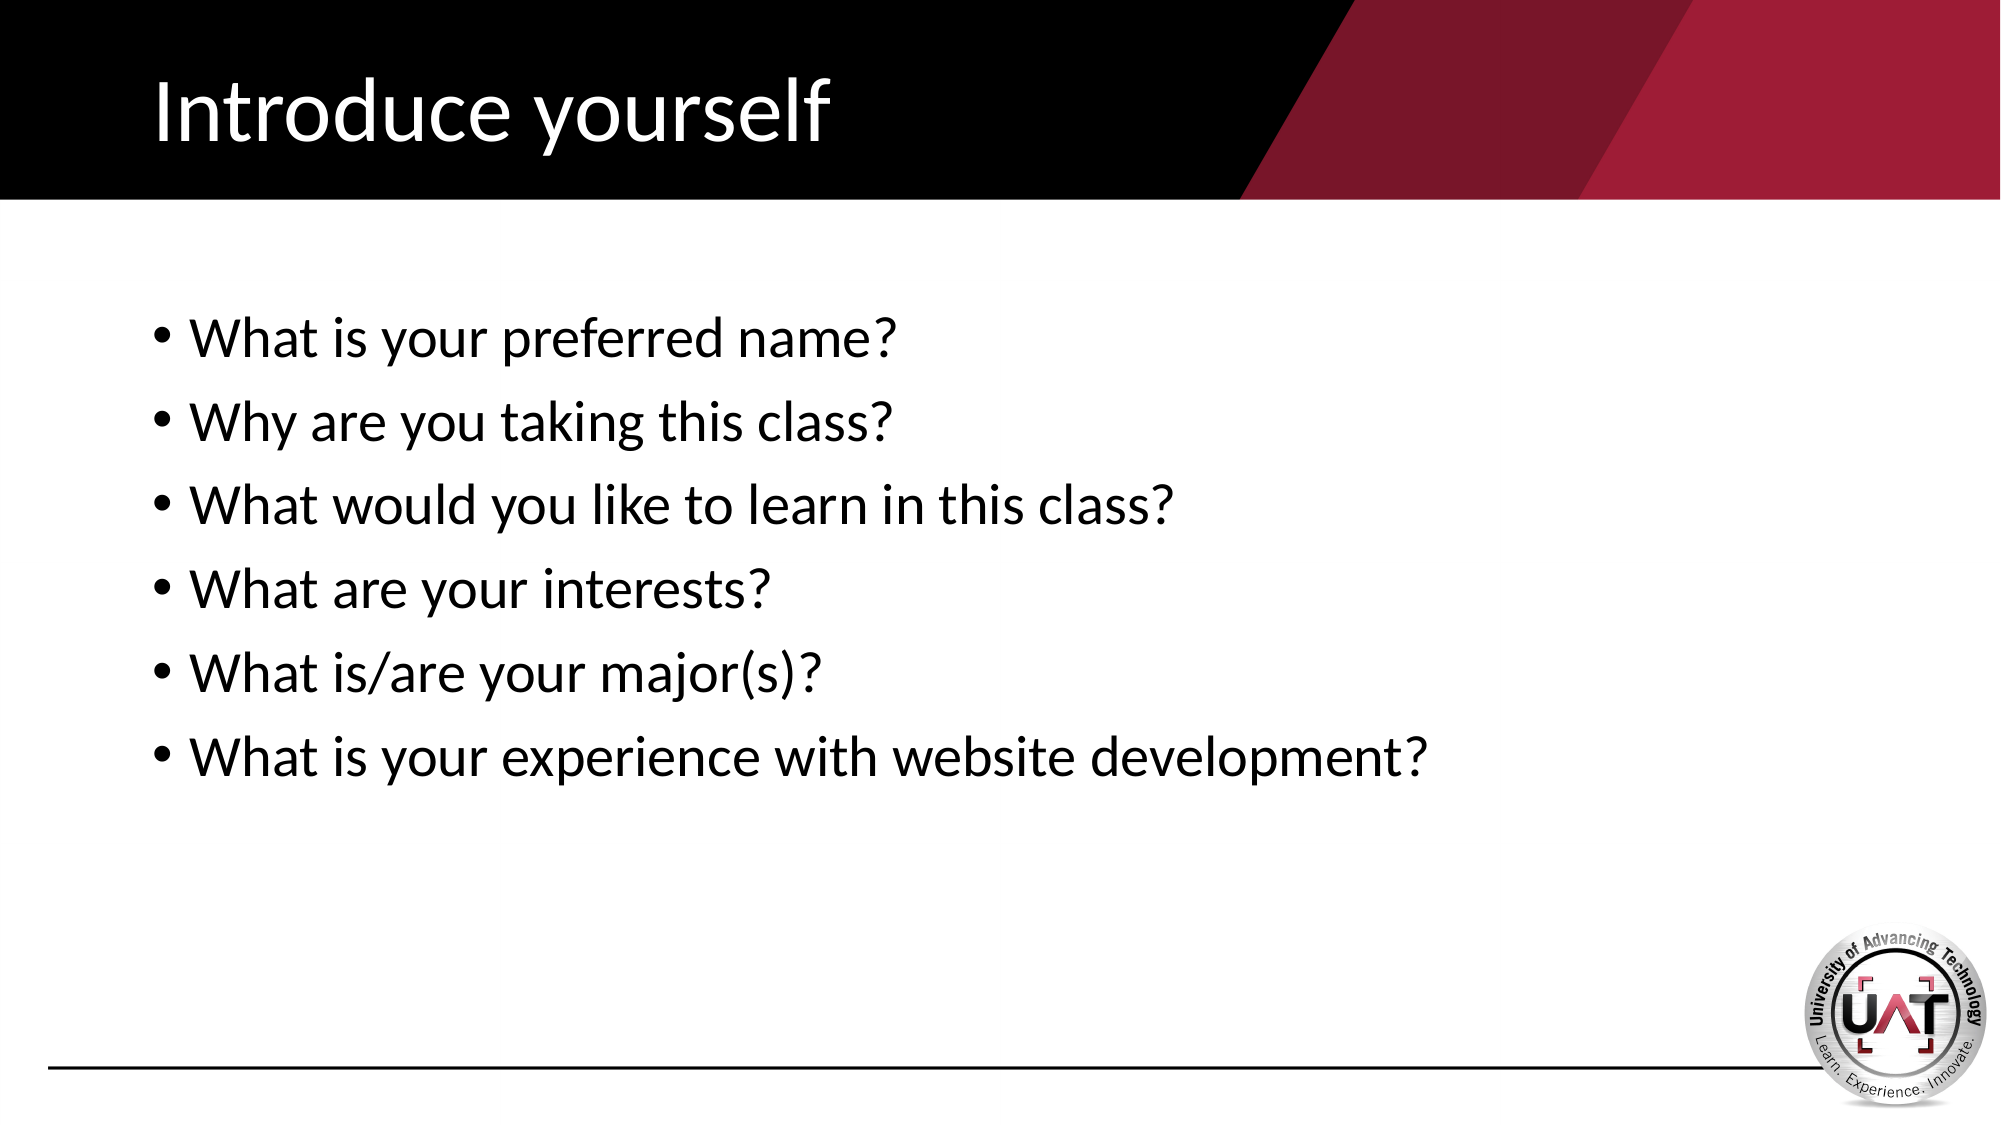

# Introduce yourself
What is your preferred name?
Why are you taking this class?
What would you like to learn in this class?
What are your interests?
What is/are your major(s)?
What is your experience with website development?